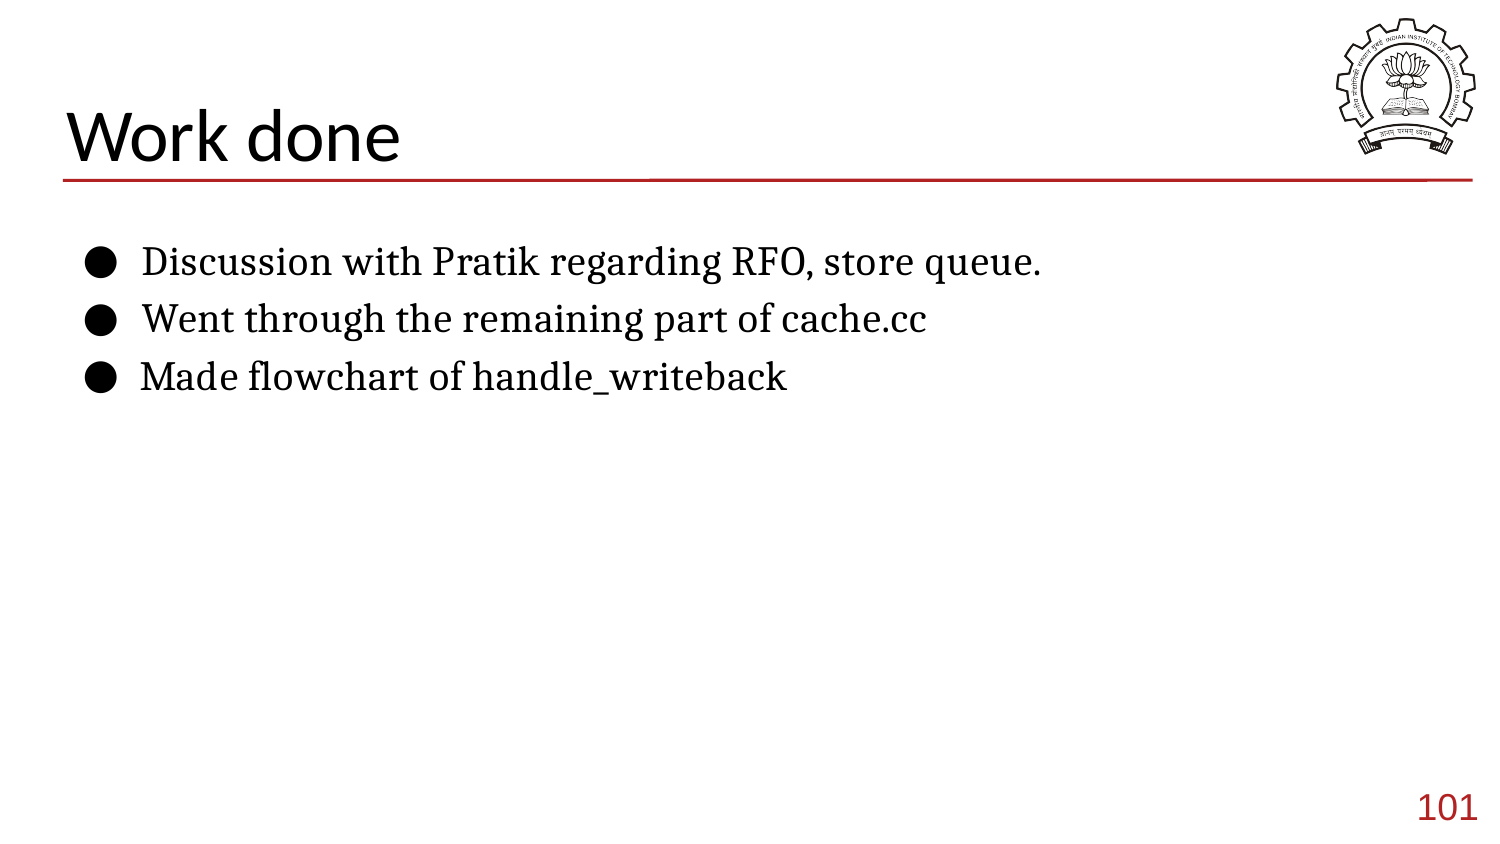

# Work done
Discussion with Pratik regarding RFO, store queue.
Went through the remaining part of cache.cc
Made flowchart of handle_writeback
101